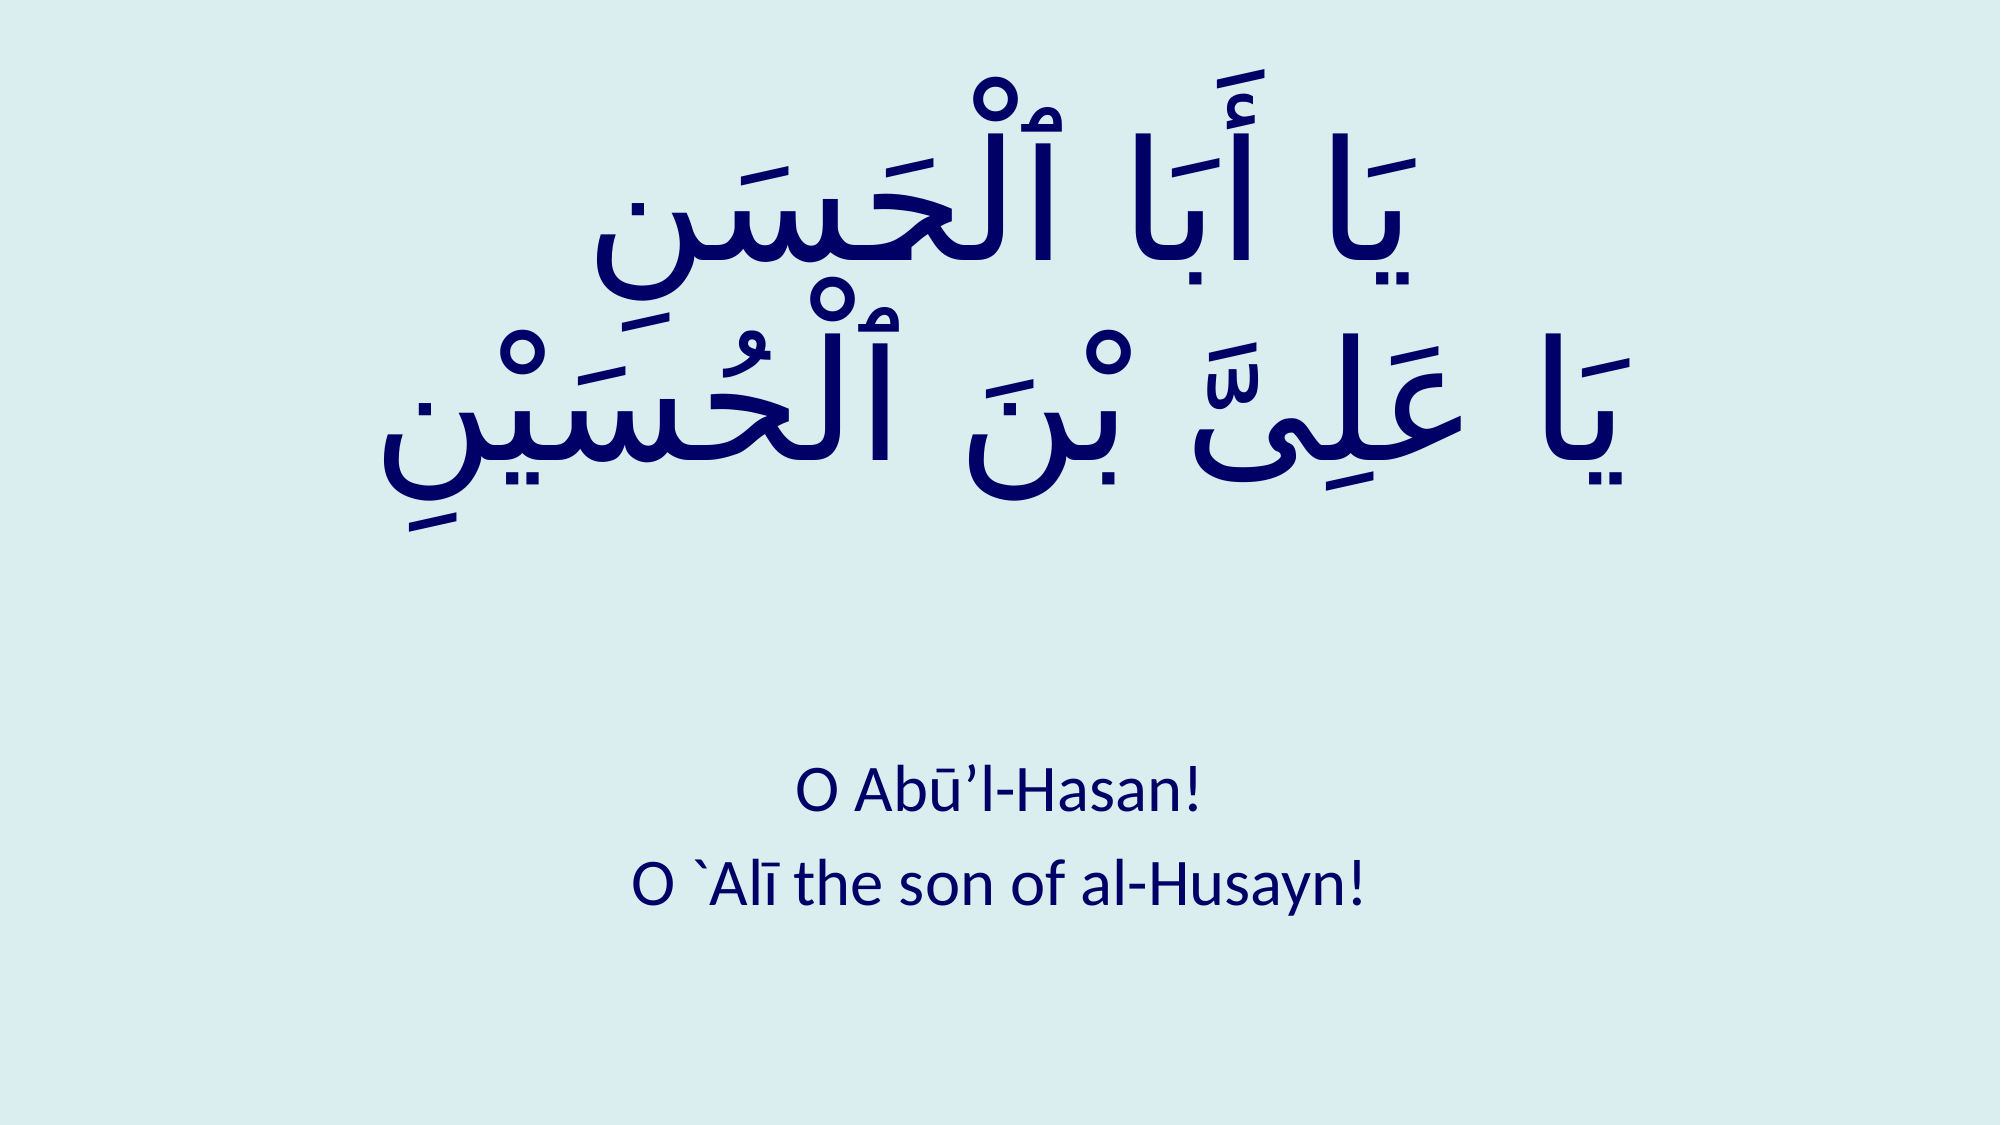

# يَا أَبَا ٱلْحَسَنِ يَا عَلِىَّ بْنَ ٱلْحُسَيْنِ
O Abū’l-Hasan!
O `Alī the son of al-Husayn!